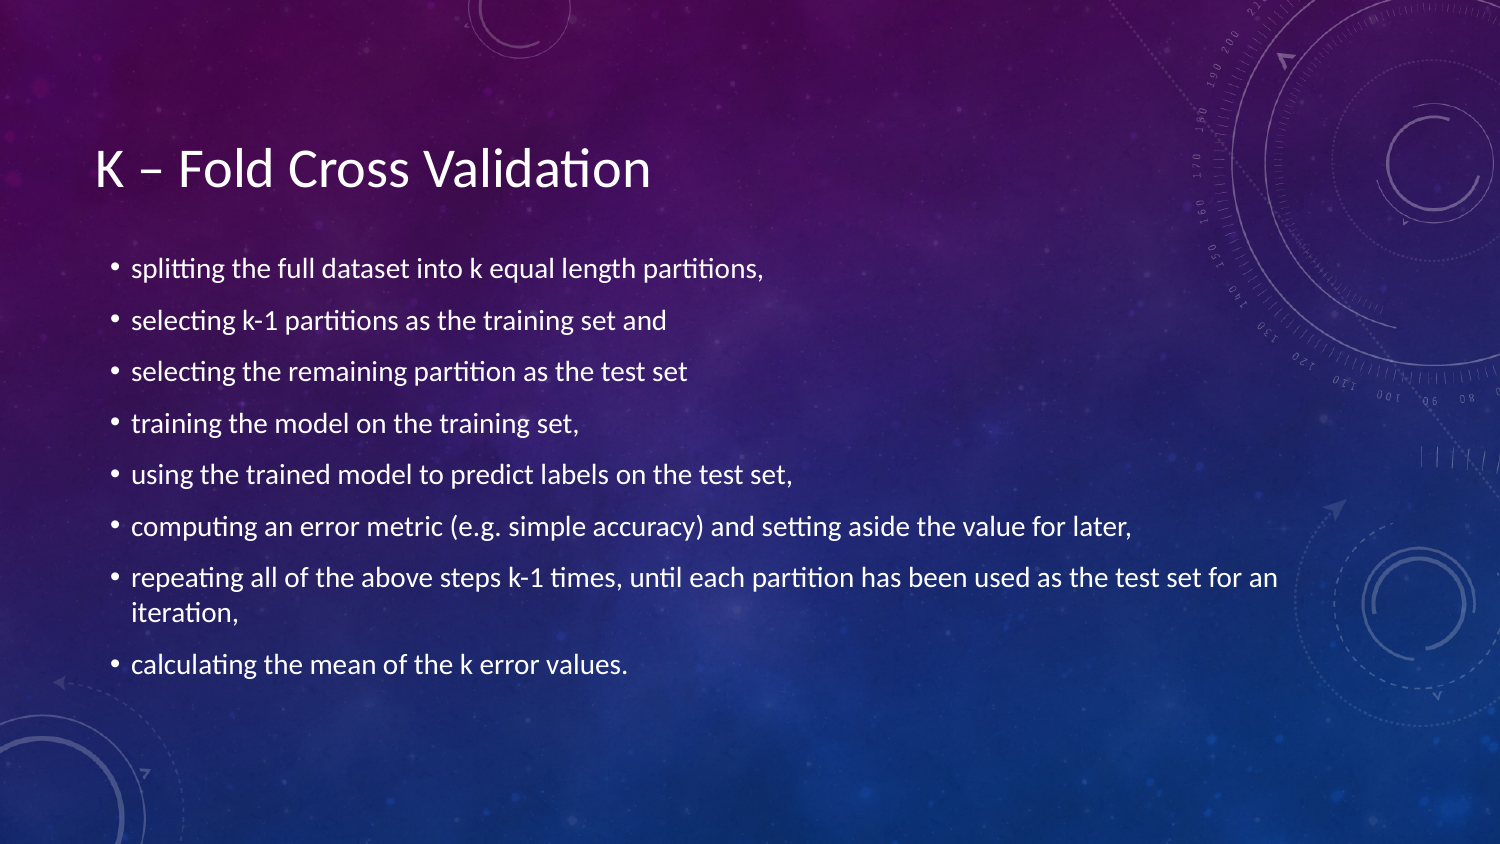

# K – Fold Cross Validation
splitting the full dataset into k equal length partitions,
selecting k-1 partitions as the training set and
selecting the remaining partition as the test set
training the model on the training set,
using the trained model to predict labels on the test set,
computing an error metric (e.g. simple accuracy) and setting aside the value for later,
repeating all of the above steps k-1 times, until each partition has been used as the test set for an iteration,
calculating the mean of the k error values.